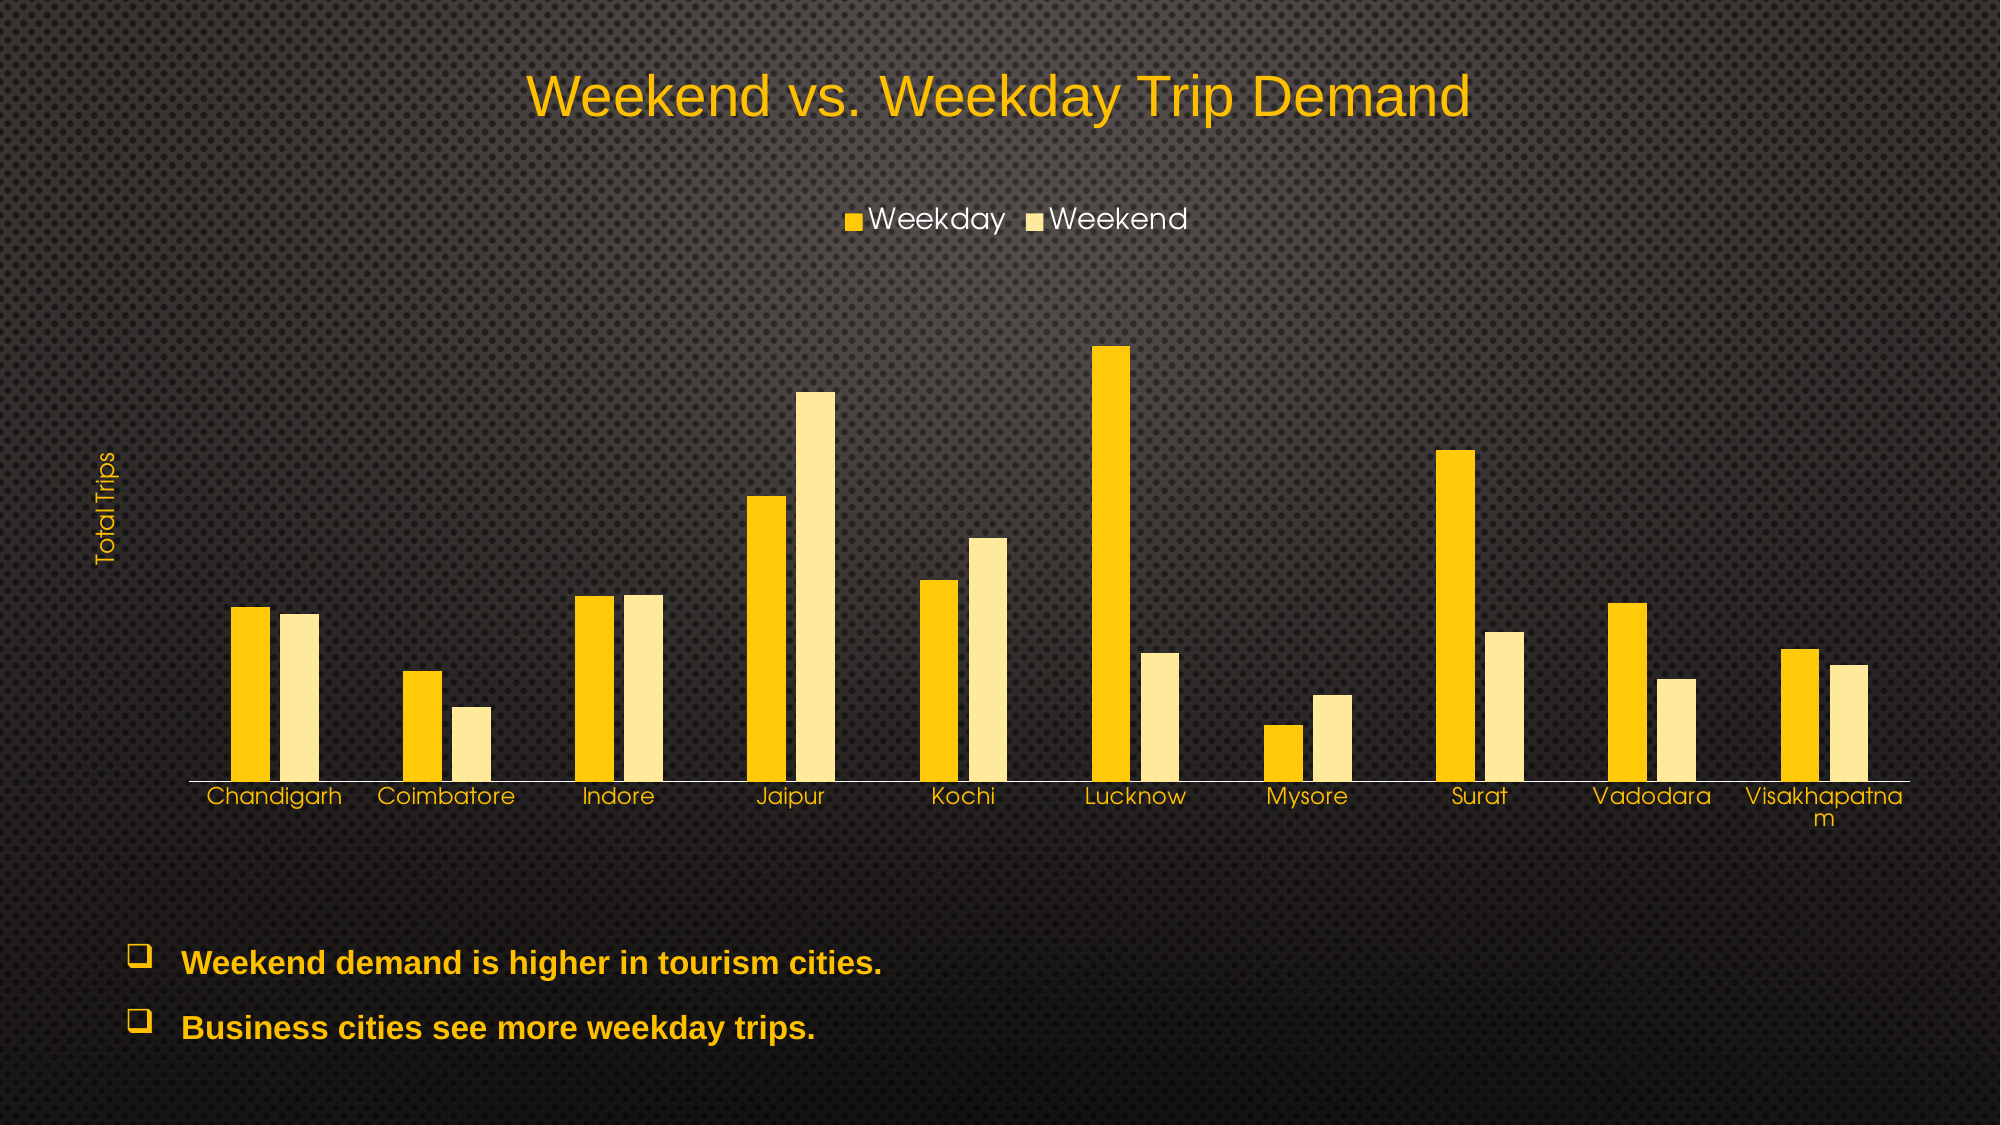

Weekend vs. Weekday Trip Demand

### Chart

| Category | Weekday | Weekend |
|---|---|---|
| Chandigarh | 19914.0 | 19067.0 |
| Coimbatore | 12576.0 | 8528.0 |
| Indore | 21198.0 | 21258.0 |
| Jaipur | 32491.0 | 44397.0 |
| Kochi | 22915.0 | 27787.0 |
| Lucknow | 49617.0 | 14682.0 |
| Mysore | 6424.0 | 9814.0 |
| Surat | 37793.0 | 17050.0 |
| Vadodara | 20310.0 | 11716.0 |
| Visakhapatnam | 15100.0 | 13266.0 |
 Weekend demand is higher in tourism cities.
 Business cities see more weekday trips.